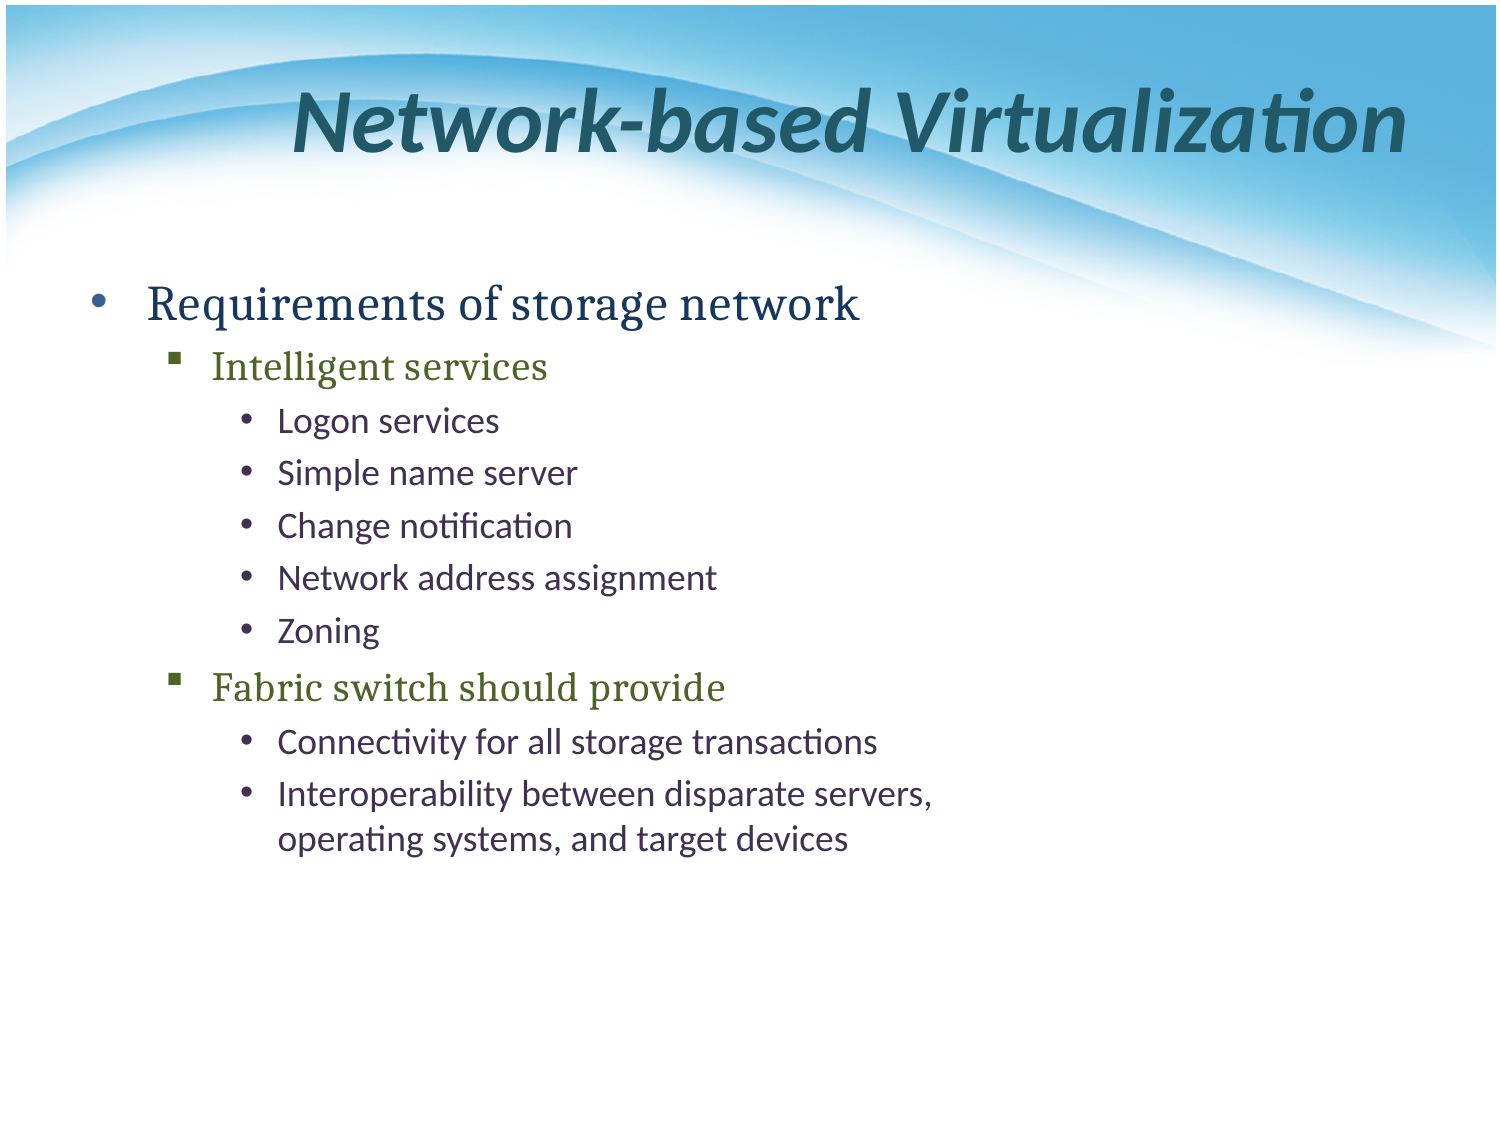

# Network-based Virtualization
Requirements of storage network
Intelligent services
Logon services
Simple name server
Change notification
Network address assignment
Zoning
Fabric switch should provide
Connectivity for all storage transactions
Interoperability between disparate servers,
operating systems, and target devices